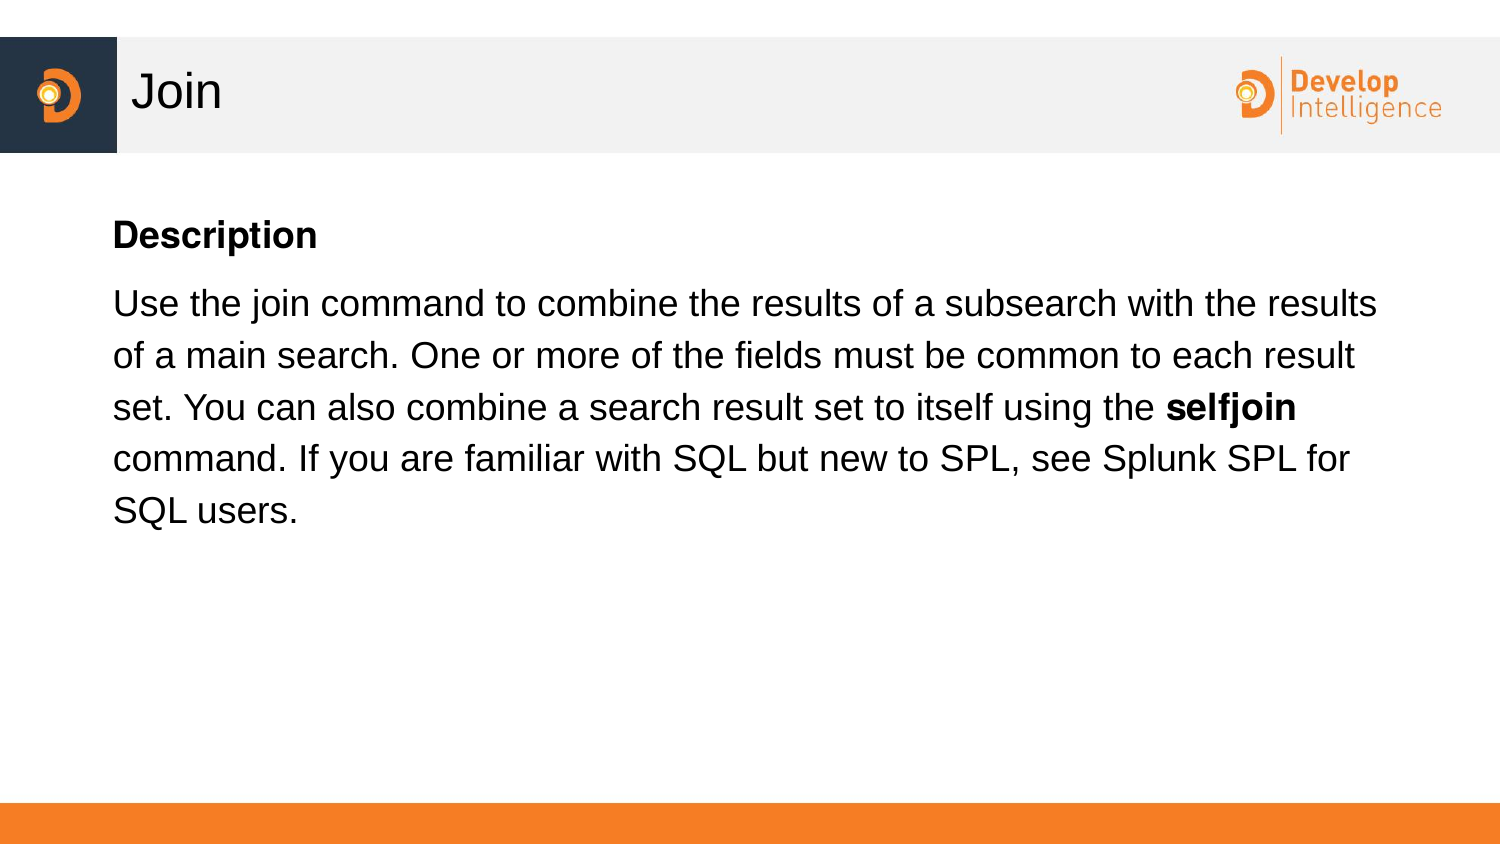

# Join
Description
Use the join command to combine the results of a subsearch with the results of a main search. One or more of the fields must be common to each result set. You can also combine a search result set to itself using the selfjoin command. If you are familiar with SQL but new to SPL, see Splunk SPL for SQL users.